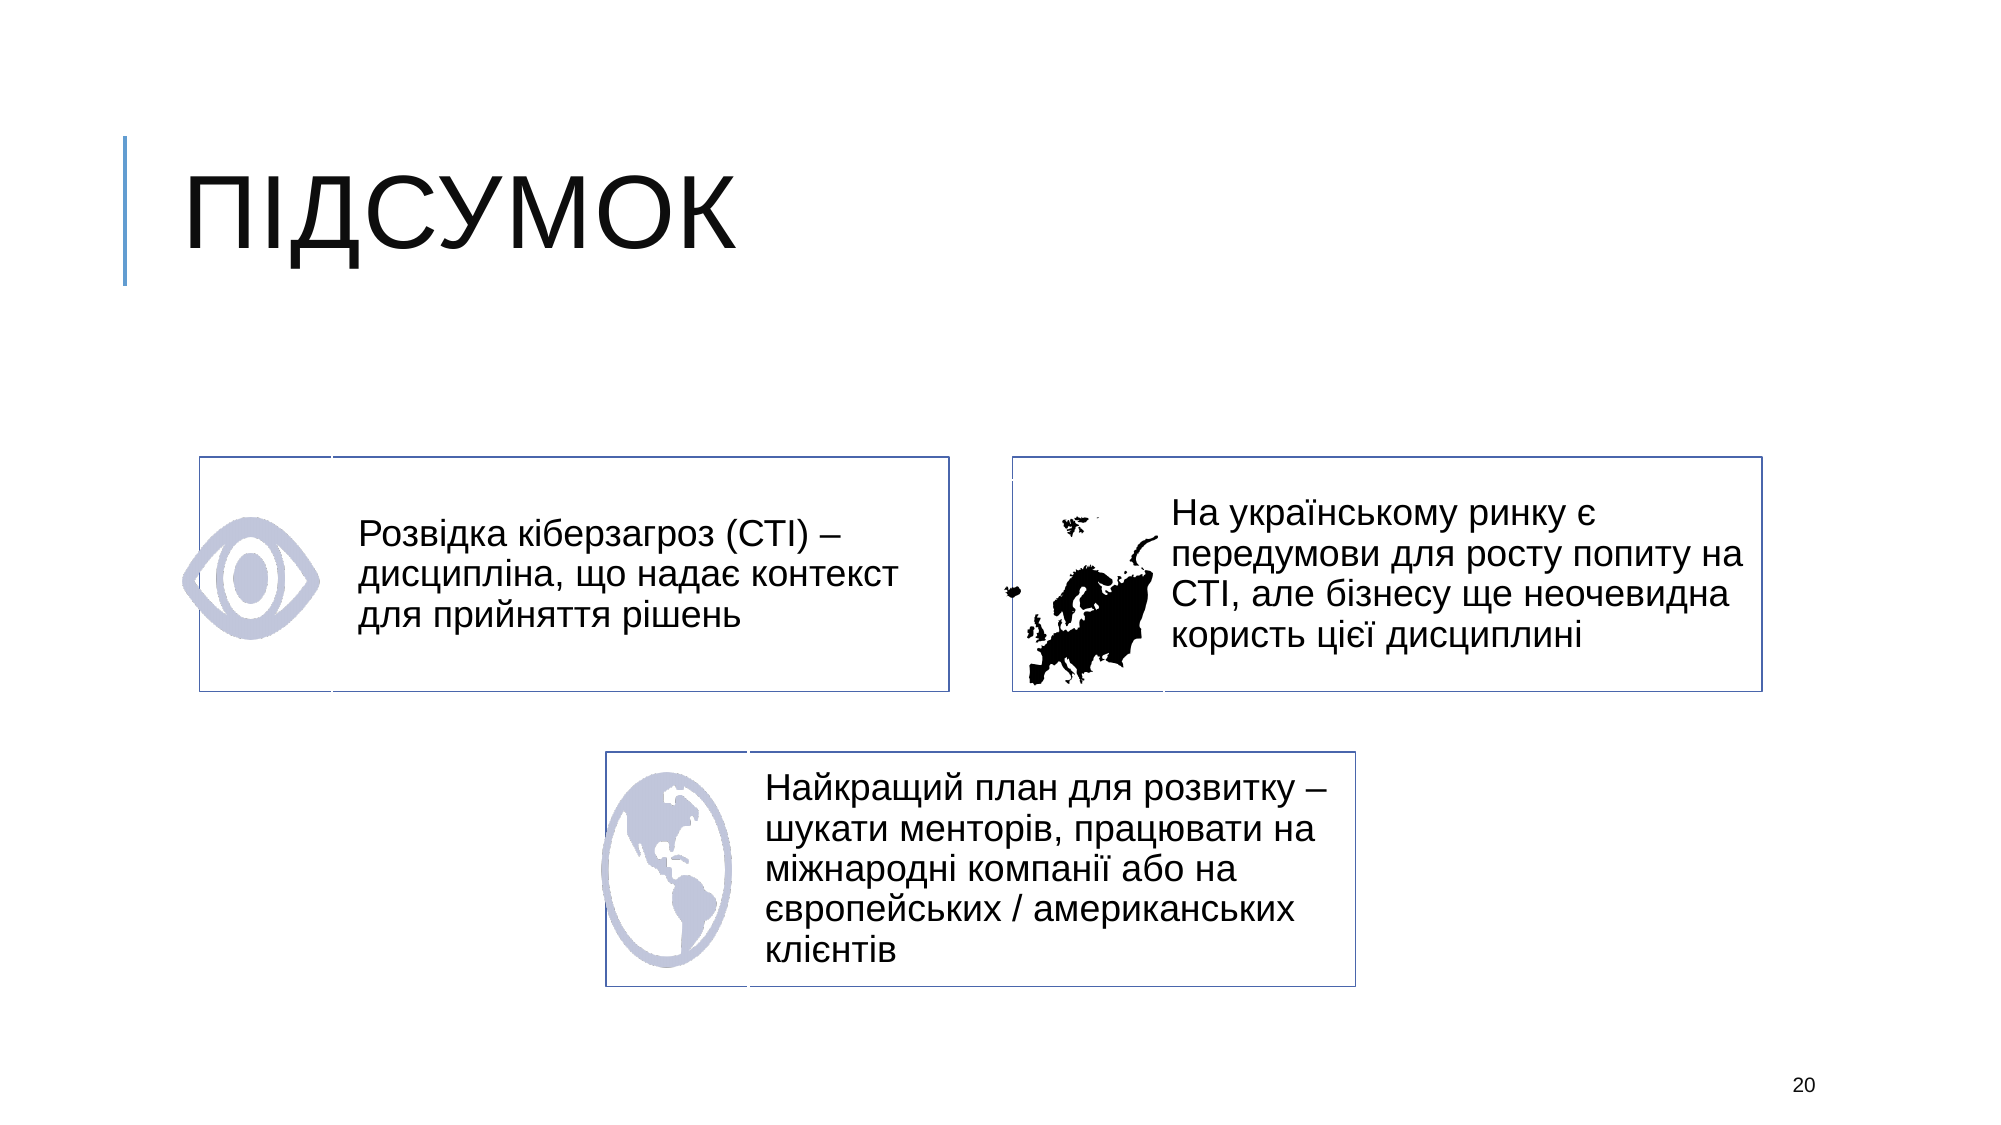

# підсумок
Розвідка кіберзагроз (СТІ) – дисципліна, що надає контекст для прийняття рішень
На українському ринку є передумови для росту попиту на СТІ, але бізнесу ще неочевидна користь цієї дисциплині
Найкращий план для розвитку –  шукати менторів, працювати на міжнародні компанії або на європейських / американських клієнтів
20